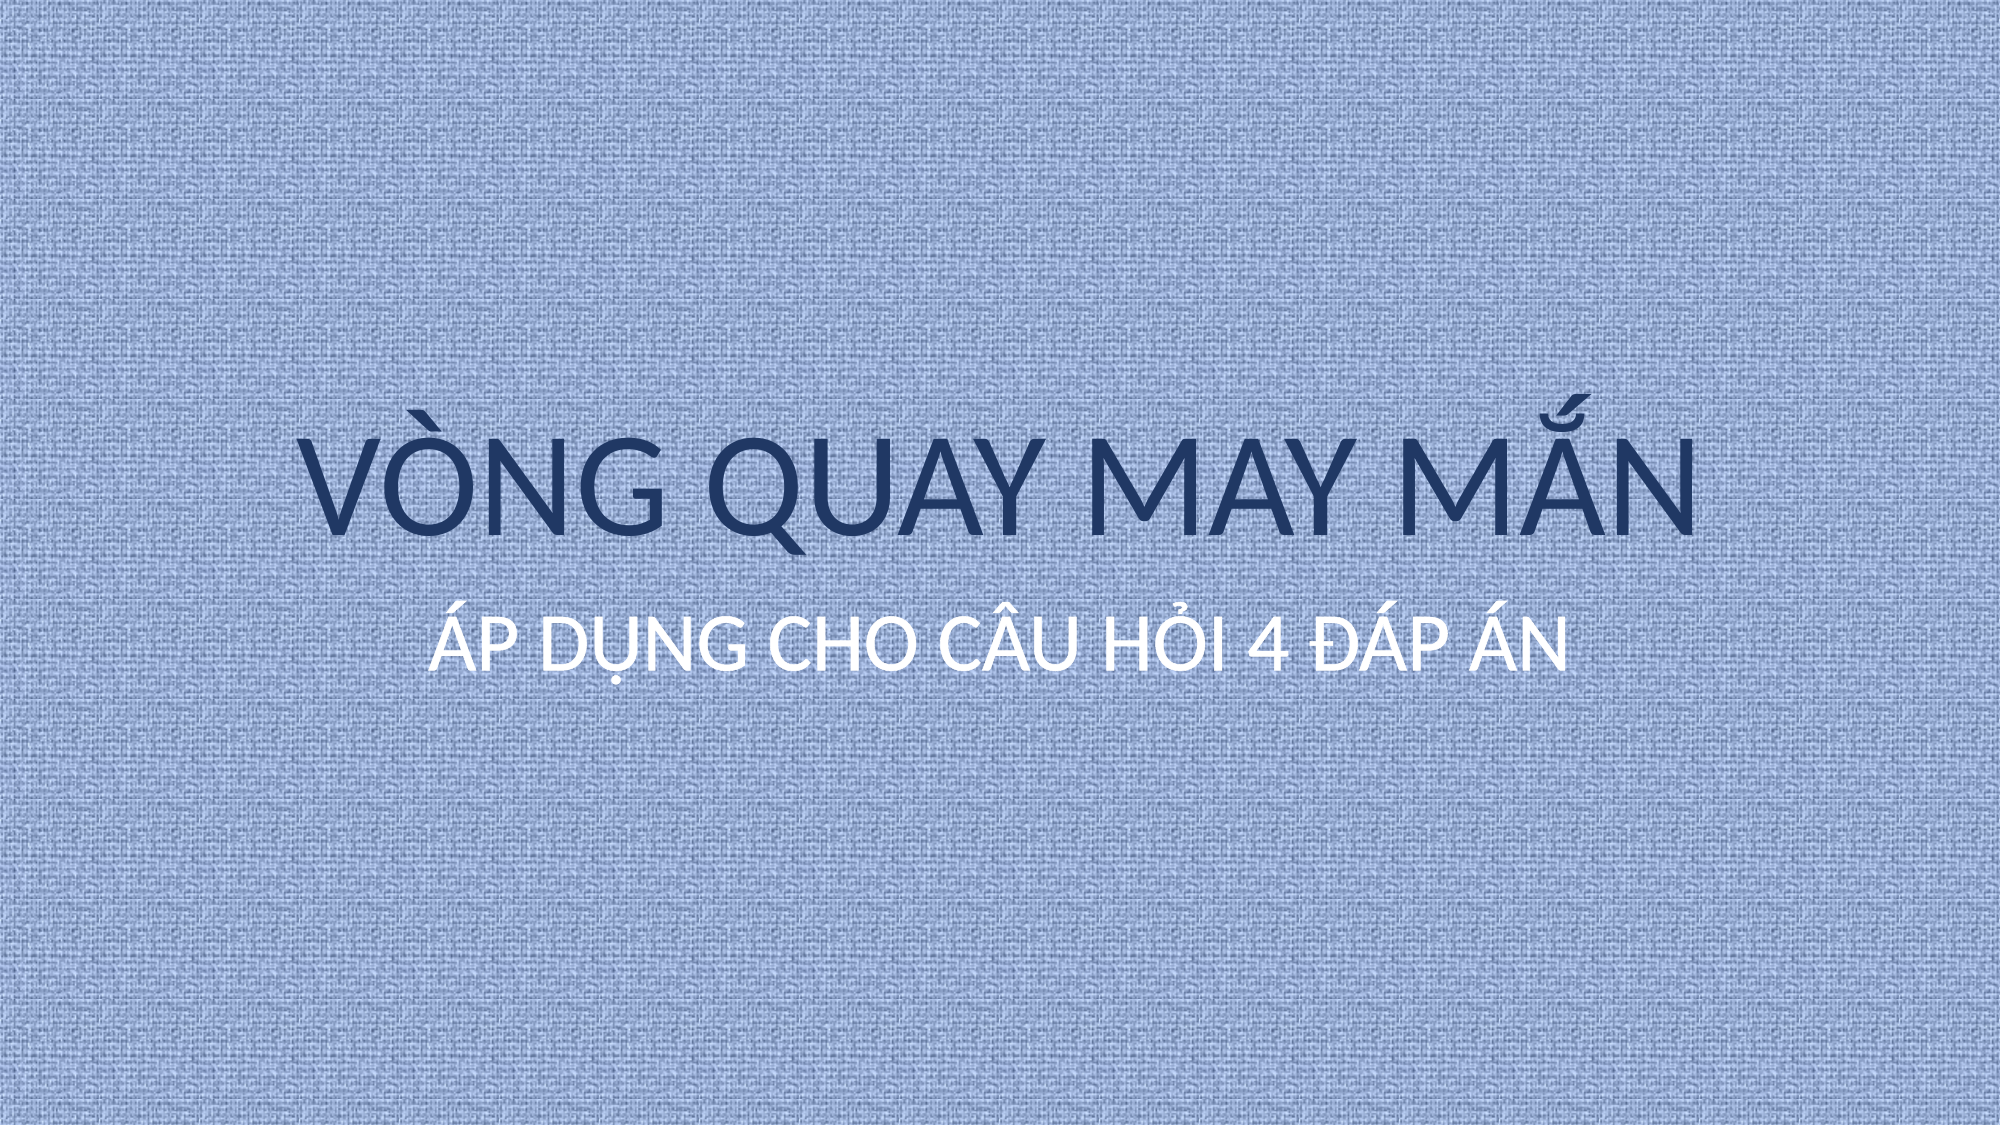

# VÒNG QUAY MAY MẮN
ÁP DỤNG CHO CÂU HỎI 4 ĐÁP ÁN